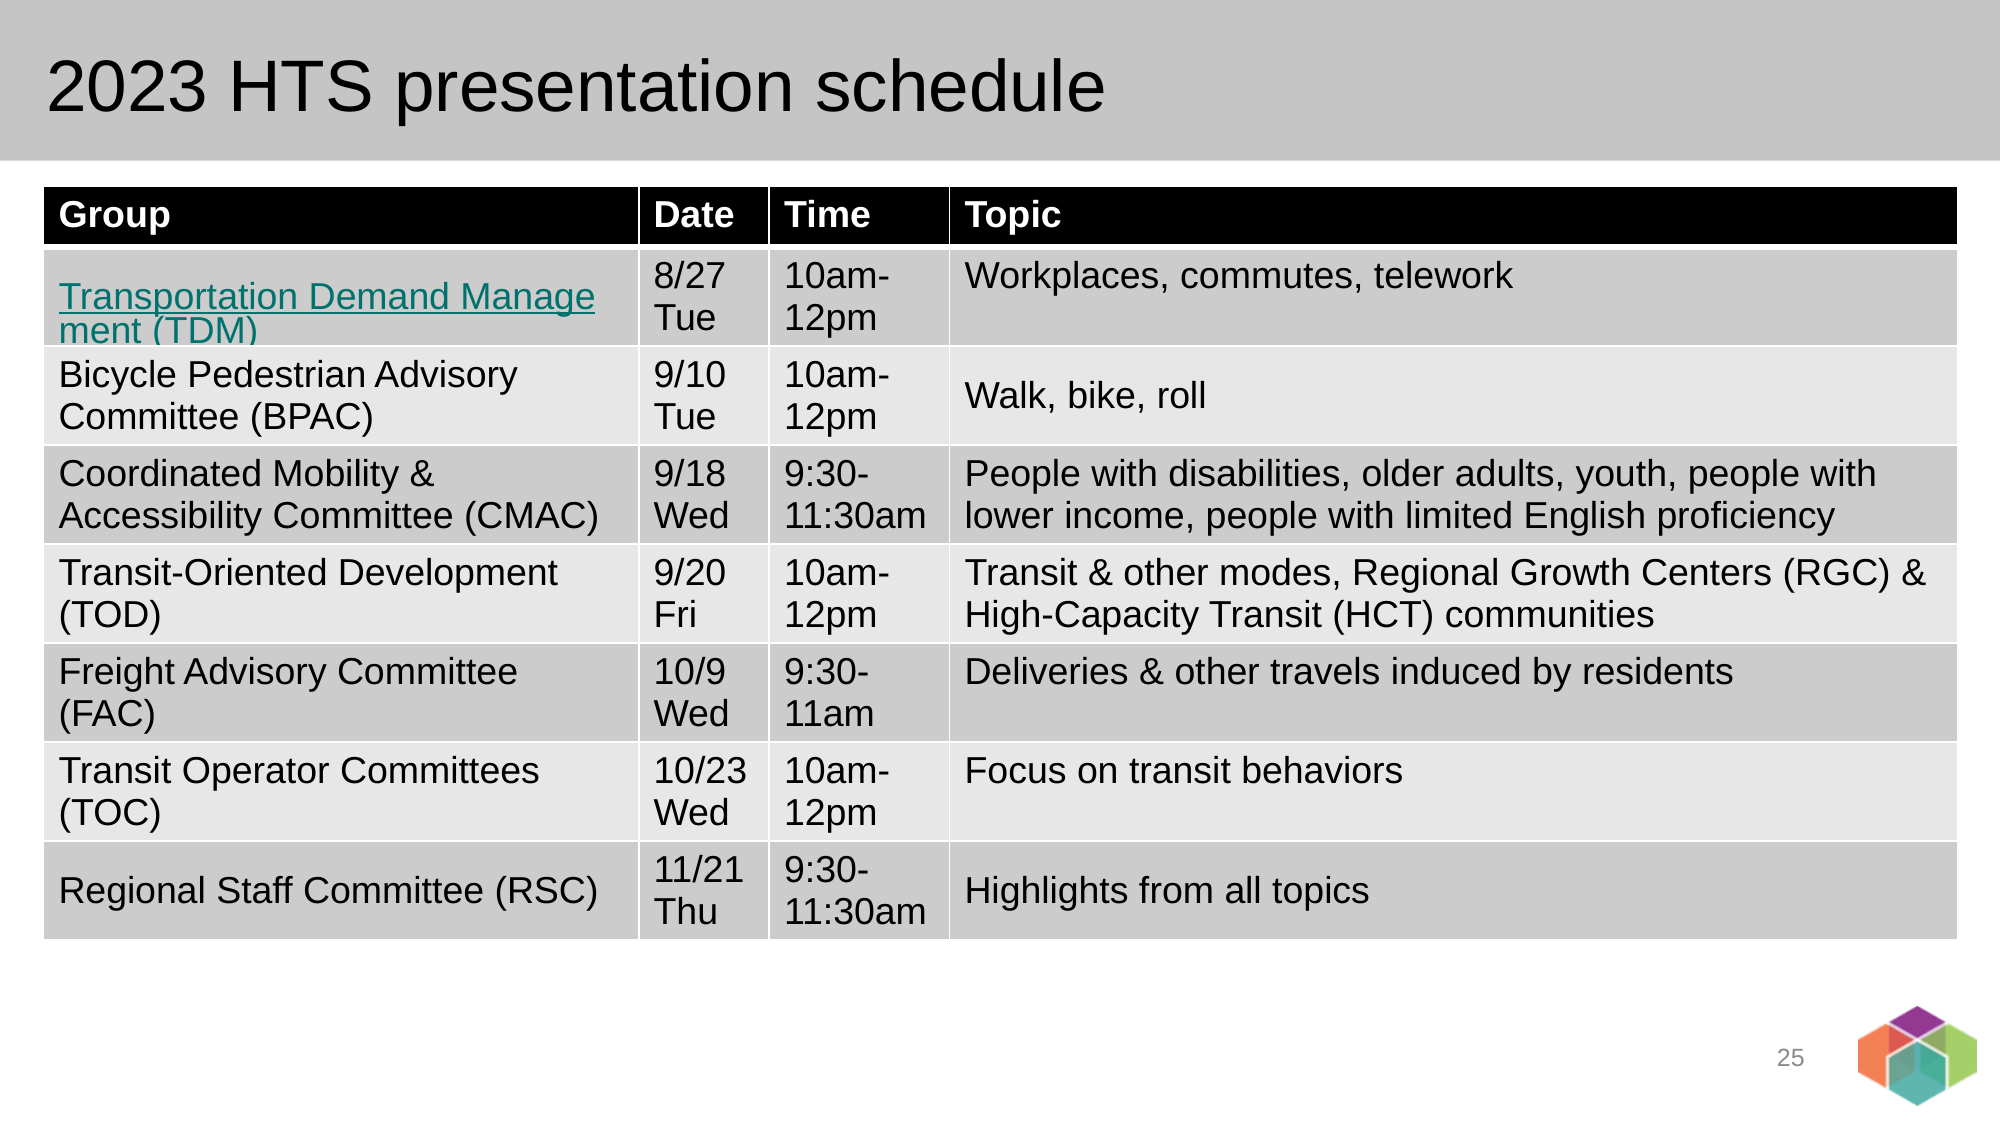

# 2023 HTS presentation schedule
| Group | Date | Time | Topic |
| --- | --- | --- | --- |
| Transportation Demand Management (TDM) | 8/27 Tue | 10am-12pm | Workplaces, commutes, telework |
| Bicycle Pedestrian Advisory Committee (BPAC) | 9/10 Tue | 10am-12pm | Walk, bike, roll |
| Coordinated Mobility & Accessibility Committee (CMAC) | 9/18 Wed | 9:30-11:30am | People with disabilities, older adults, youth, people with lower income, people with limited English proficiency |
| Transit-Oriented Development (TOD) | 9/20 Fri | 10am-12pm | Transit & other modes, Regional Growth Centers (RGC) & High-Capacity Transit (HCT) communities |
| Freight Advisory Committee (FAC) | 10/9 Wed | 9:30-11am | Deliveries & other travels induced by residents |
| Transit Operator Committees (TOC) | 10/23 Wed | 10am-12pm | Focus on transit behaviors |
| Regional Staff Committee (RSC) | 11/21 Thu | 9:30-11:30am | Highlights from all topics |
25